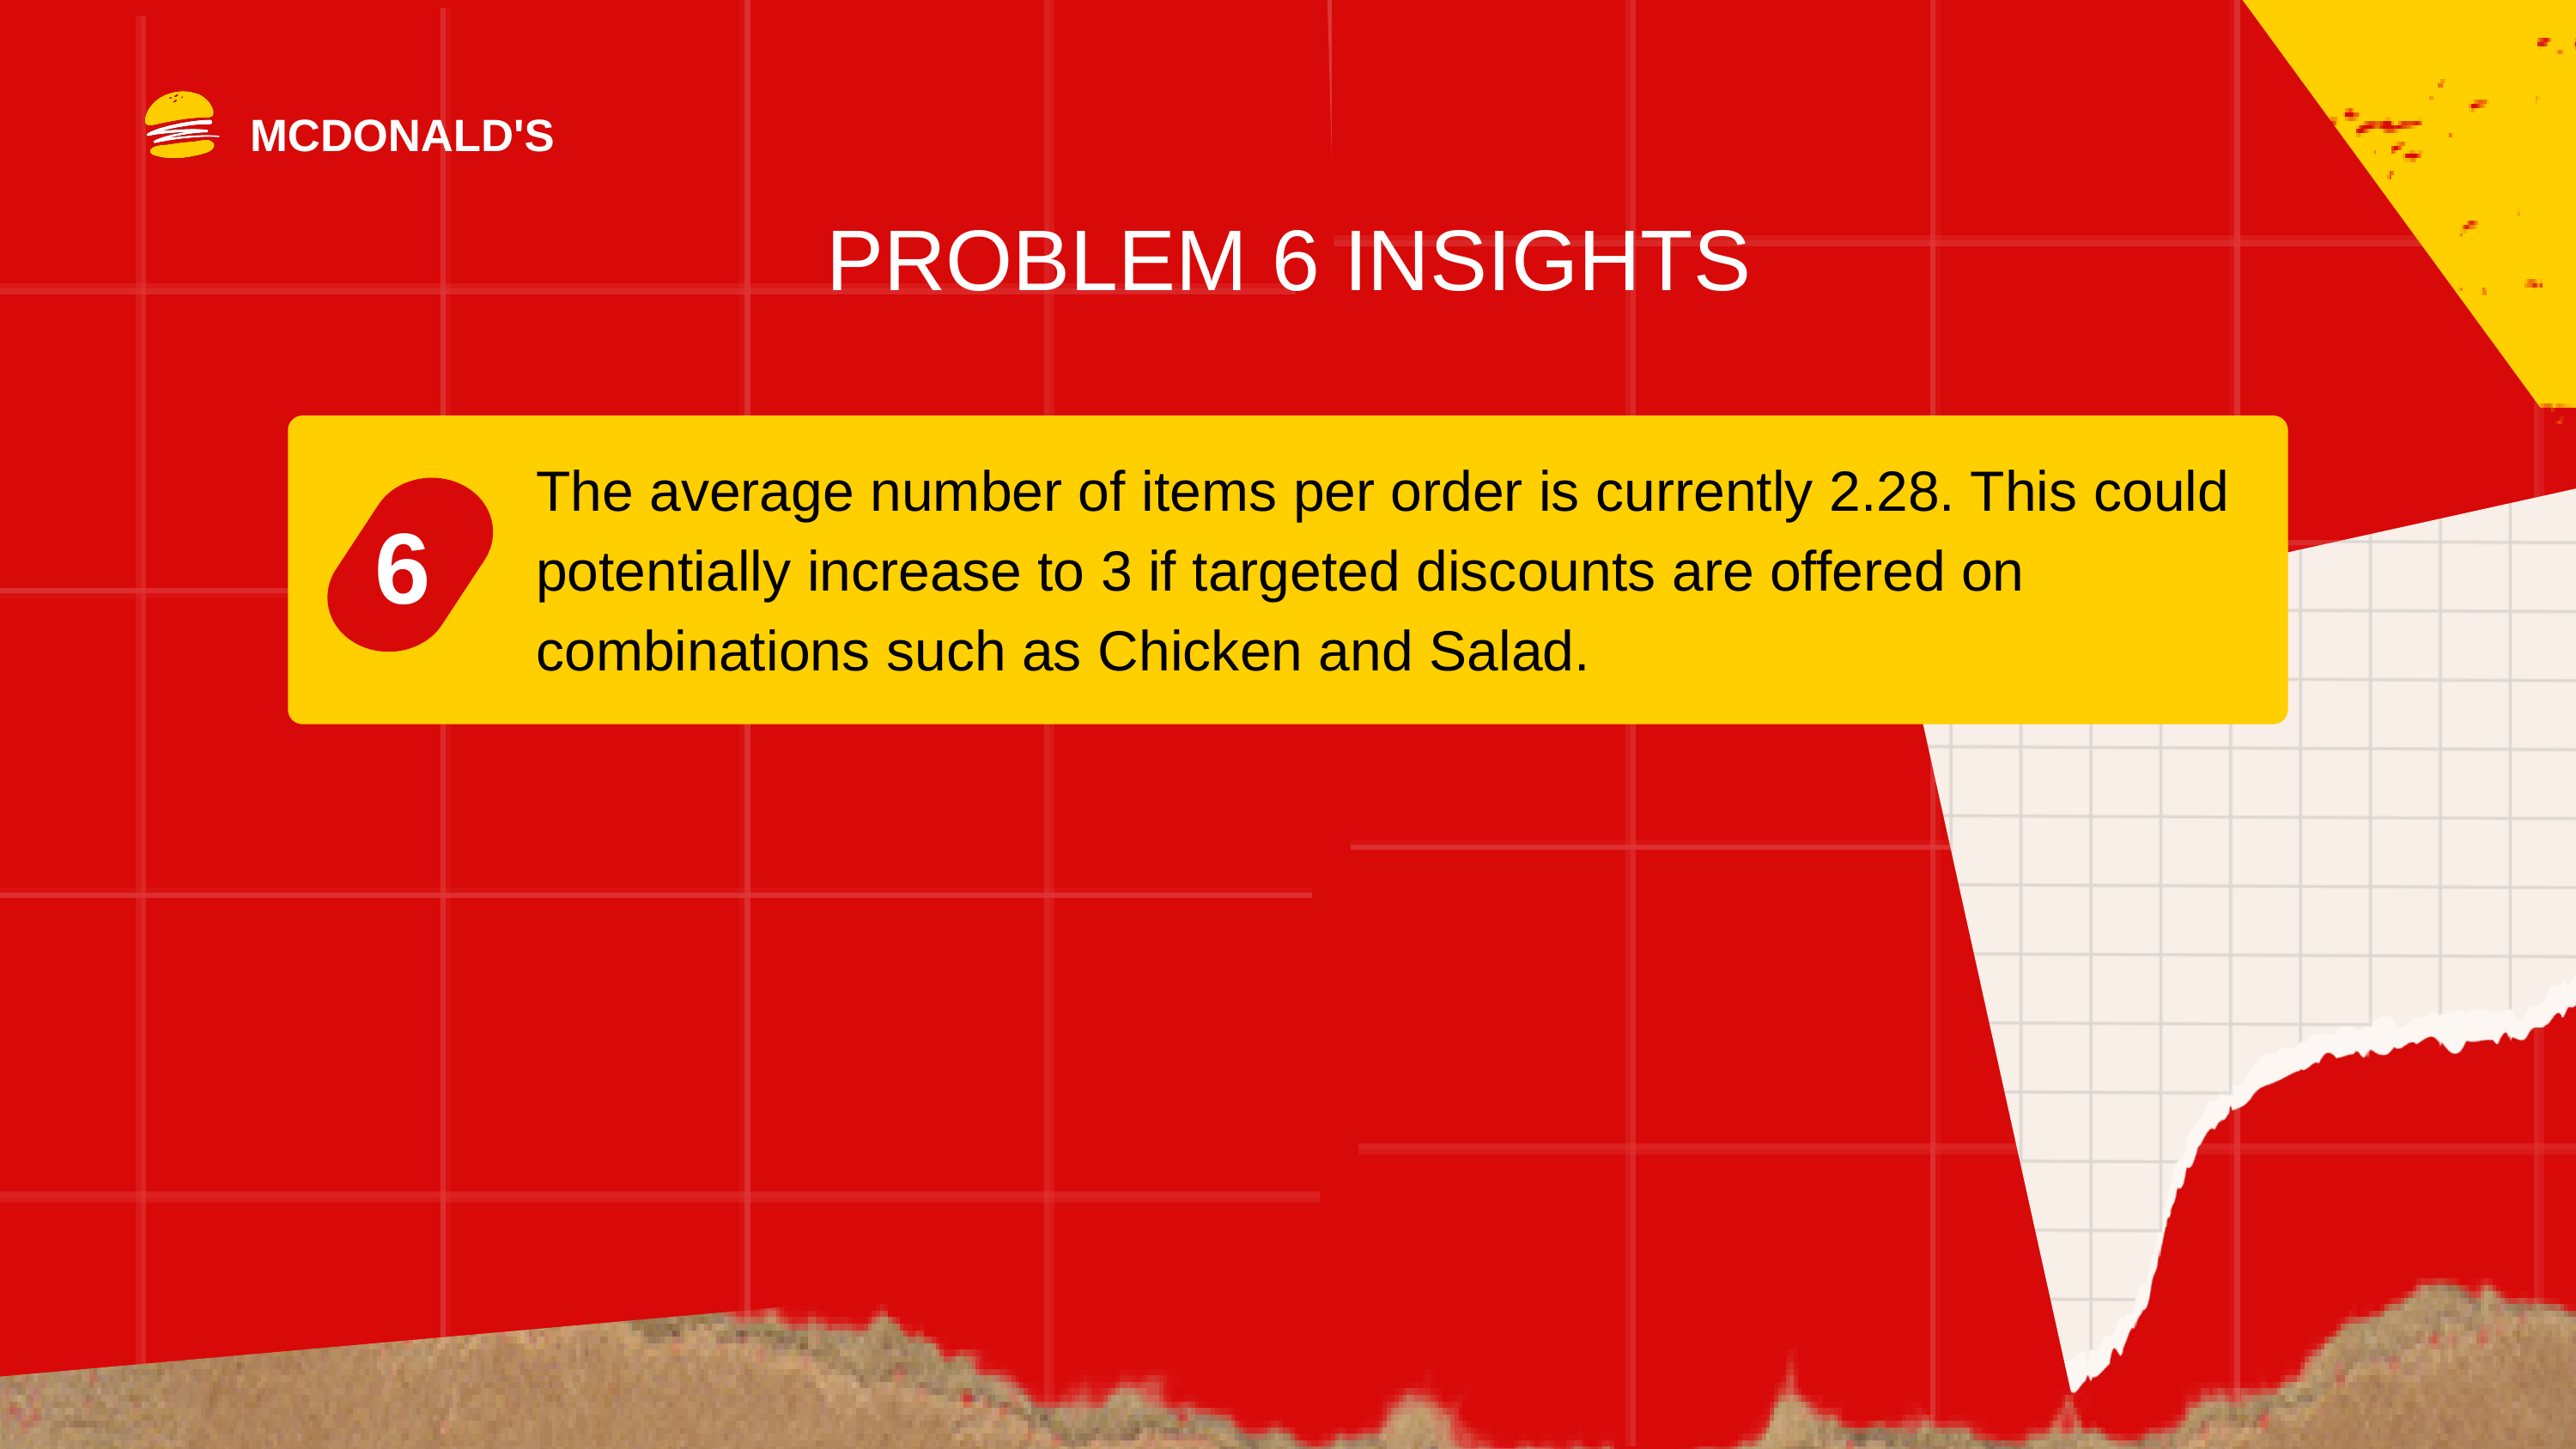

BORCELLE

MCDONALD'S
PROBLEM 6 INSIGHTS

The average number of items per order is currently 2.28. This could potentially increase to 3 if targeted discounts are offered on combinations such as Chicken and Salad.

6